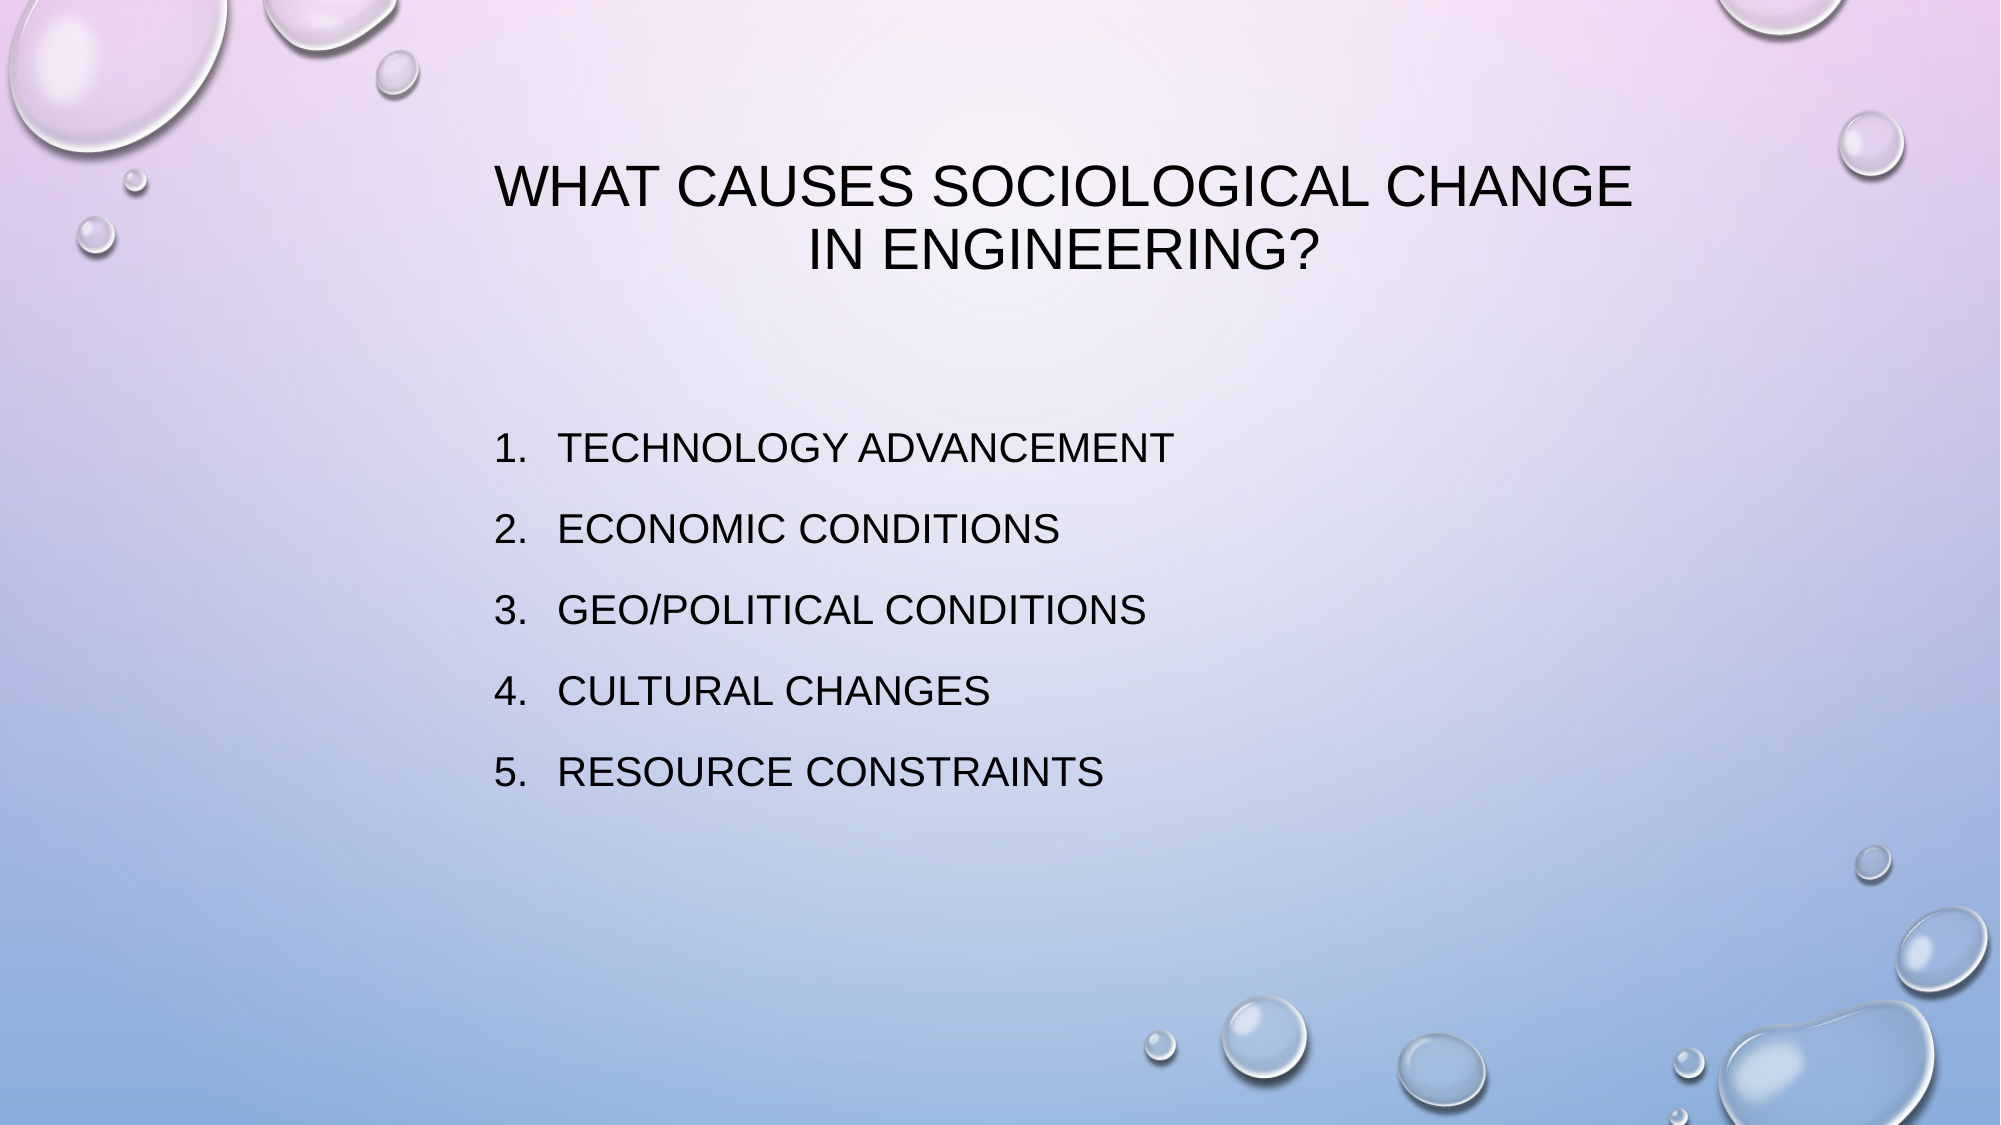

# What causes Sociological Change in Engineering?
Technology advancement
Economic conditions
Geo/political conditions
Cultural changes
Resource constraints